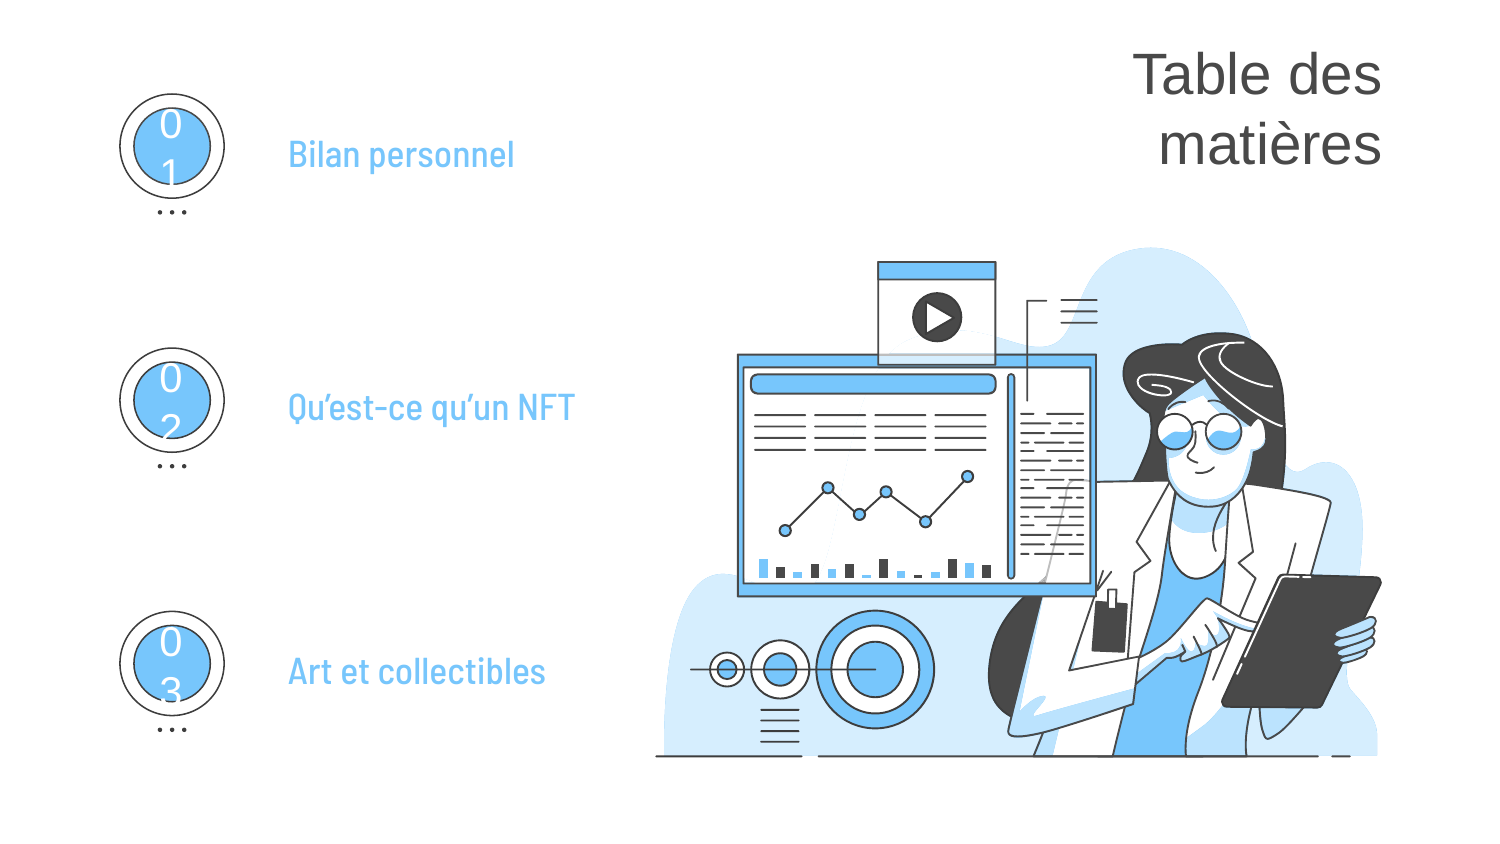

# Table des matières

Bilan personnel
01

Qu’est-ce qu’un NFT
02

Art et collectibles
03